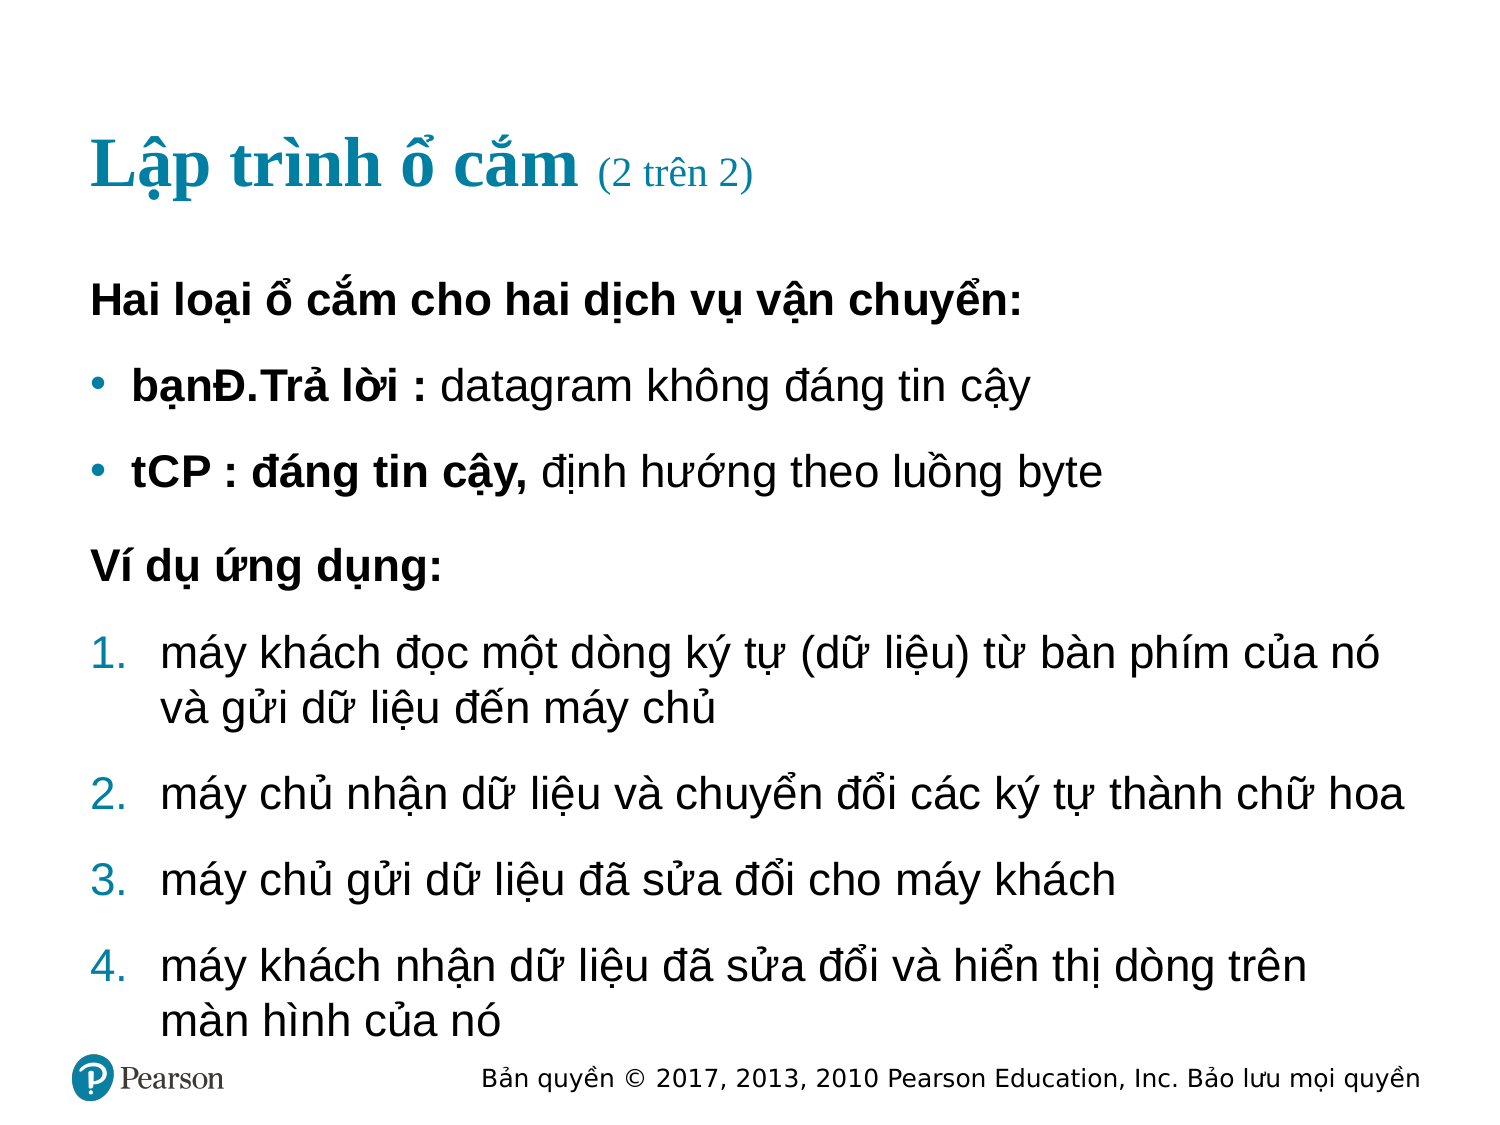

# Lập trình ổ cắm (2 trên 2)
Hai loại ổ cắm cho hai dịch vụ vận chuyển:
bạn Đ. Trả lời : datagram không đáng tin cậy
t C P : đáng tin cậy, định hướng theo luồng byte
Ví dụ ứng dụng:
máy khách đọc một dòng ký tự (dữ liệu) từ bàn phím của nó và gửi dữ liệu đến máy chủ
máy chủ nhận dữ liệu và chuyển đổi các ký tự thành chữ hoa
máy chủ gửi dữ liệu đã sửa đổi cho máy khách
máy khách nhận dữ liệu đã sửa đổi và hiển thị dòng trên màn hình của nó